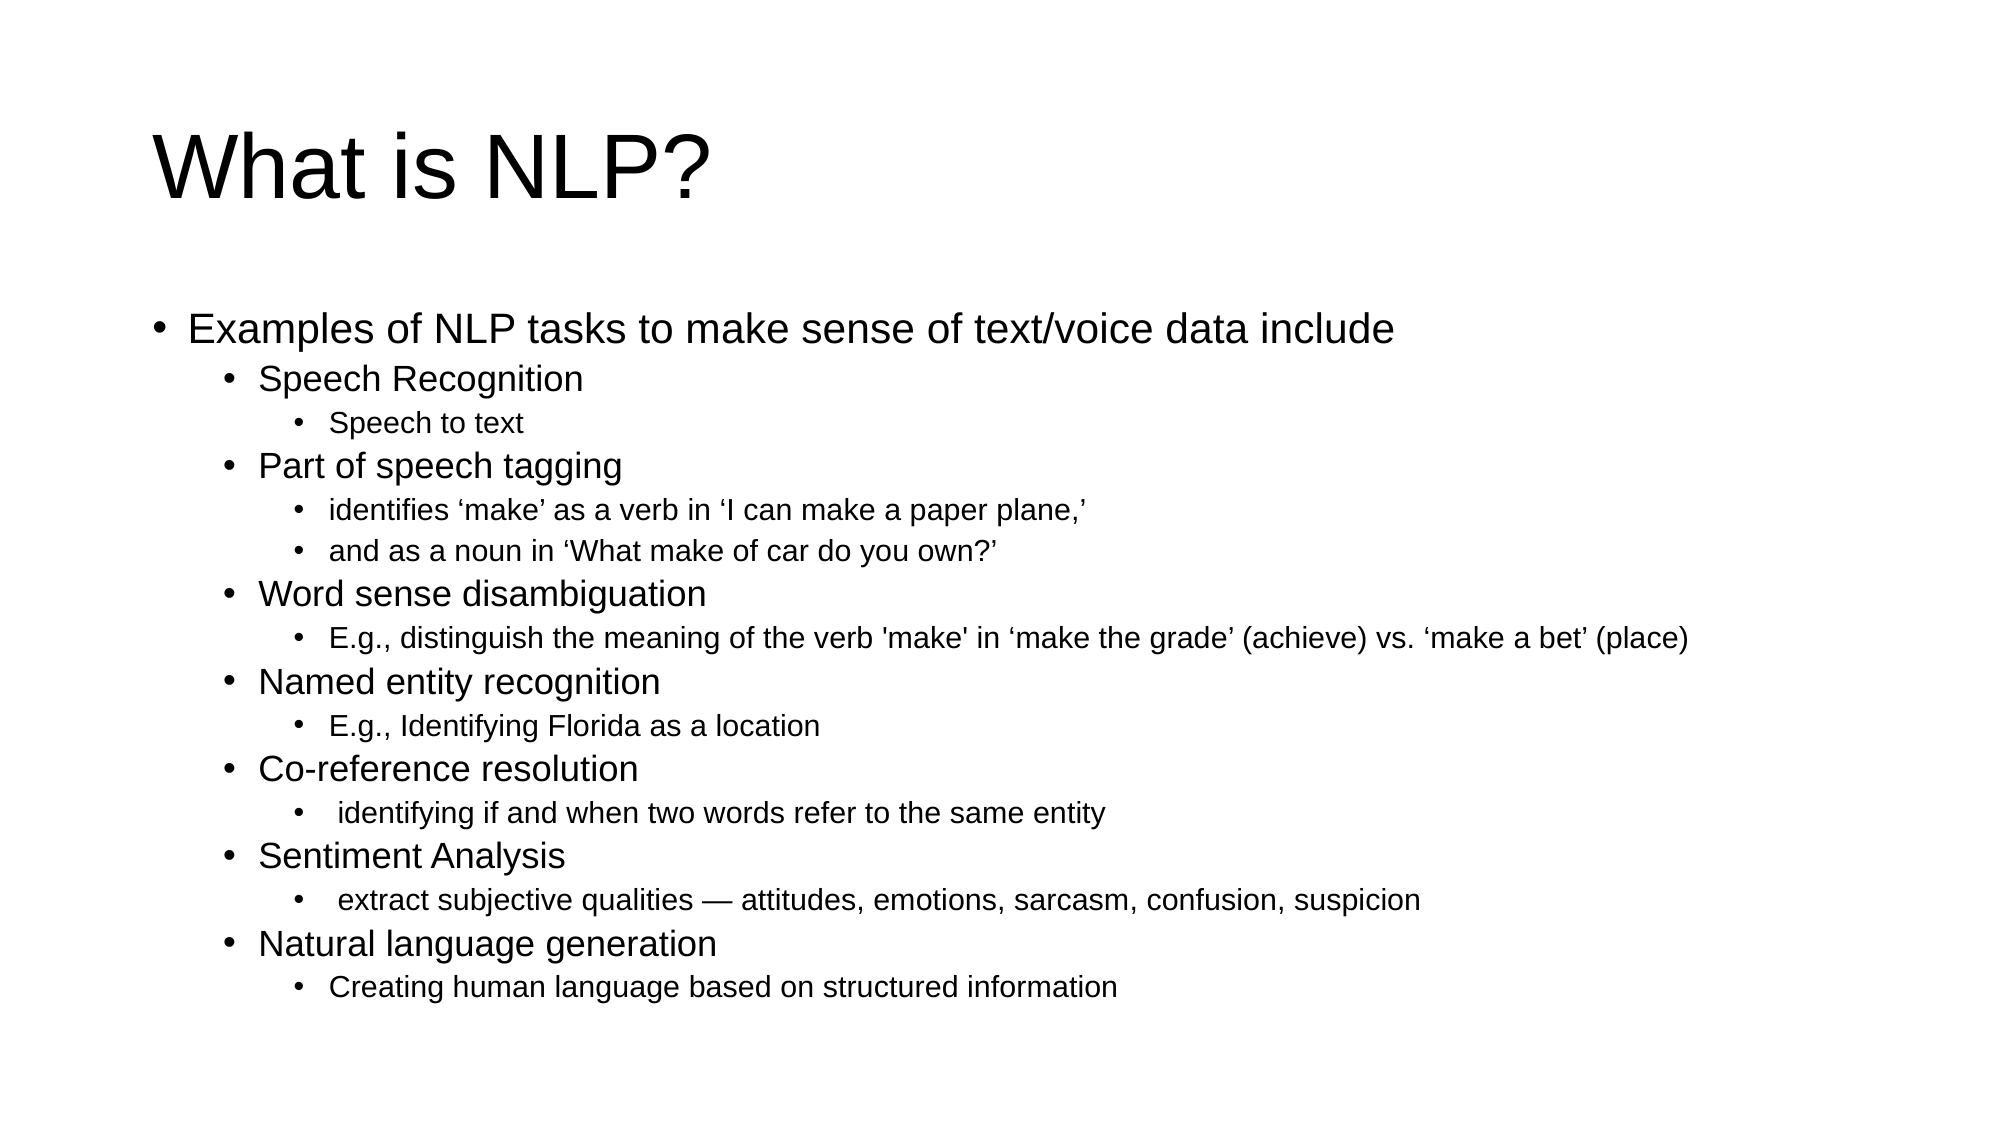

# What is NLP?
Examples of NLP tasks to make sense of text/voice data include
Speech Recognition
Speech to text
Part of speech tagging
identifies ‘make’ as a verb in ‘I can make a paper plane,’
and as a noun in ‘What make of car do you own?’
Word sense disambiguation
E.g., distinguish the meaning of the verb 'make' in ‘make the grade’ (achieve) vs. ‘make a bet’ (place)
Named entity recognition
E.g., Identifying Florida as a location
Co-reference resolution
 identifying if and when two words refer to the same entity
Sentiment Analysis
 extract subjective qualities — attitudes, emotions, sarcasm, confusion, suspicion
Natural language generation
Creating human language based on structured information